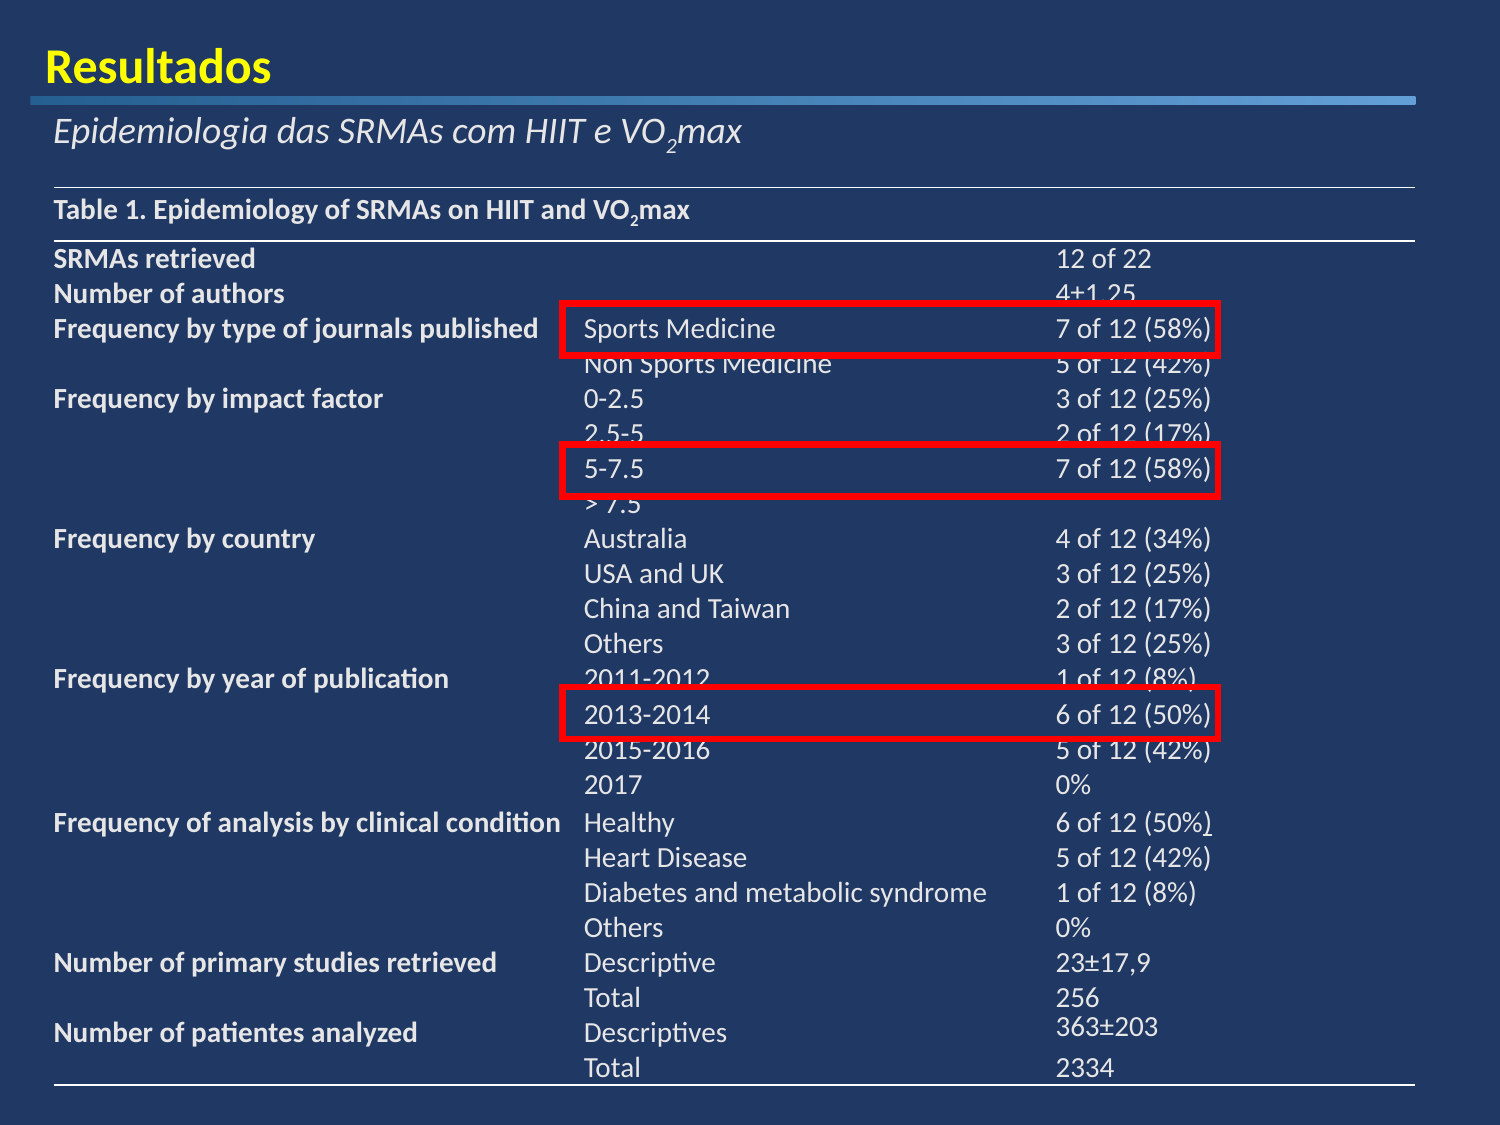

Resultados

Epidemiologia das SRMAs com HIIT e VO2max
| Table 1. Epidemiology of SRMAs on HIIT and VO2max |  |  |
| --- | --- | --- |
| SRMAs retrieved |  | 12 of 22 |
| Number of authors |  | 4±1.25 |
| Frequency by type of journals published | Sports Medicine | 7 of 12 (58%) |
|  | Non Sports Medicine | 5 of 12 (42%) |
| Frequency by impact factor | 0-2.5 | 3 of 12 (25%) |
|  | 2.5-5 | 2 of 12 (17%) |
|  | 5-7.5 | 7 of 12 (58%) |
|  | > 7.5 |  |
| Frequency by country | Australia | 4 of 12 (34%) |
|  | USA and UK | 3 of 12 (25%) |
|  | China and Taiwan | 2 of 12 (17%) |
|  | Others | 3 of 12 (25%) |
| Frequency by year of publication | 2011-2012 | 1 of 12 (8%) |
|  | 2013-2014 | 6 of 12 (50%) |
|  | 2015-2016 | 5 of 12 (42%) |
|  | 2017 | 0% |
| Frequency of analysis by clinical condition | Healthy | 6 of 12 (50%) |
|  | Heart Disease | 5 of 12 (42%) |
|  | Diabetes and metabolic syndrome | 1 of 12 (8%) |
|  | Others | 0% |
| Number of primary studies retrieved | Descriptive | 23±17,9 |
|  | Total | 256 |
| Number of patientes analyzed | Descriptives | 363±203 |
|  | Total | 2334 |